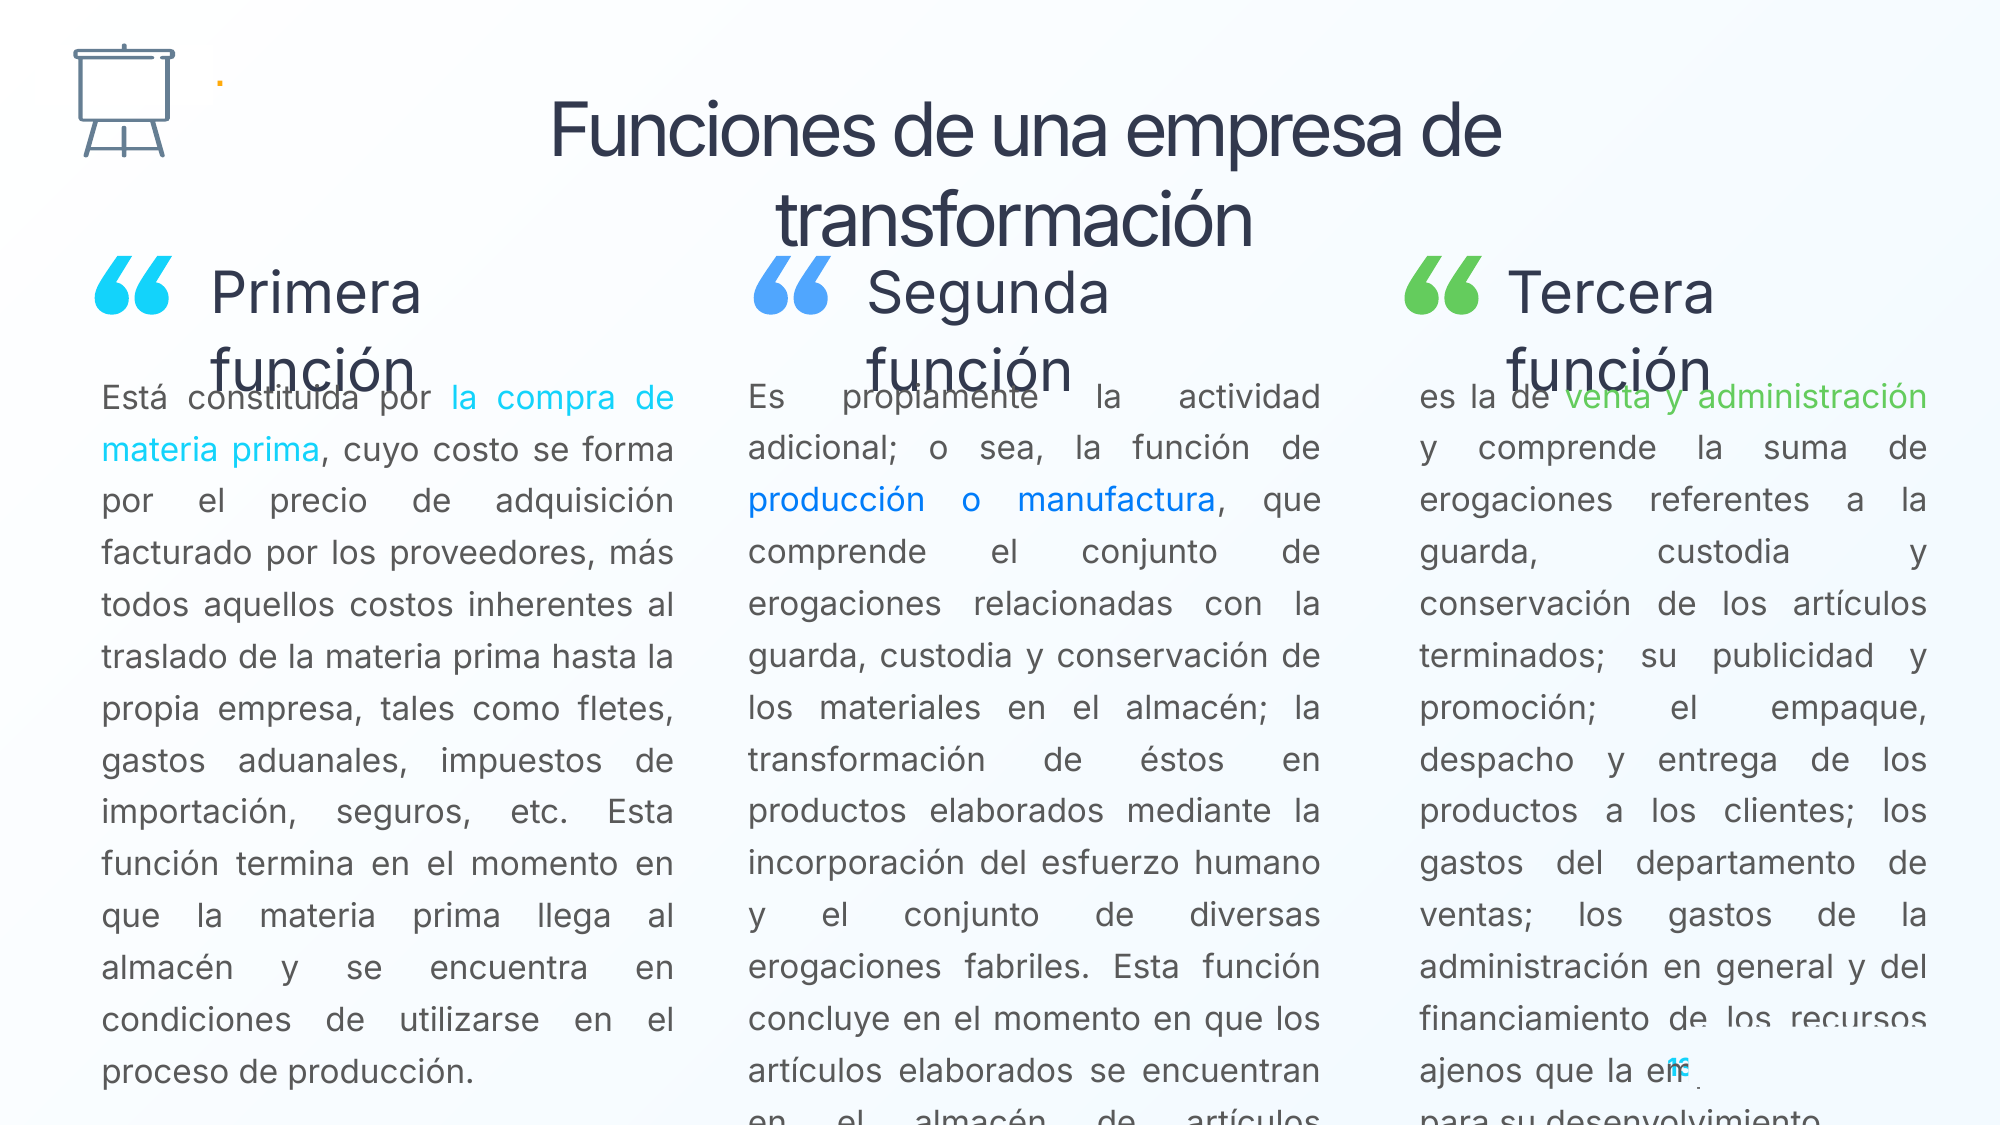

Funciones de una empresa de transformación
Primera función
Segunda función
Tercera función

Es propiamente la actividad adicional; o sea, la función de producción o manufactura, que comprende el conjunto de erogaciones relacionadas con la guarda, custodia y conservación de los materiales en el almacén; la transformación de éstos en productos elaborados mediante la incorporación del esfuerzo humano y el conjunto de diversas erogaciones fabriles. Esta función concluye en el momento en que los artículos elaborados se encuentran en el almacén de artículos terminados disponibles para su venta.
es la de venta y administración y comprende la suma de erogaciones referentes a la guarda, custodia y conservación de los artículos terminados; su publicidad y promoción; el empaque, despacho y entrega de los productos a los clientes; los gastos del departamento de ventas; los gastos de la administración en general y del financiamiento de los recursos ajenos que la empresa necesita para su desenvolvimiento.
Está constituida por la compra de materia prima, cuyo costo se forma por el precio de adquisición facturado por los proveedores, más todos aquellos costos inherentes al traslado de la materia prima hasta la propia empresa, tales como fletes, gastos aduanales, impuestos de importación, seguros, etc. Esta función termina en el momento en que la materia prima llega al almacén y se encuentra en condiciones de utilizarse en el proceso de producción.